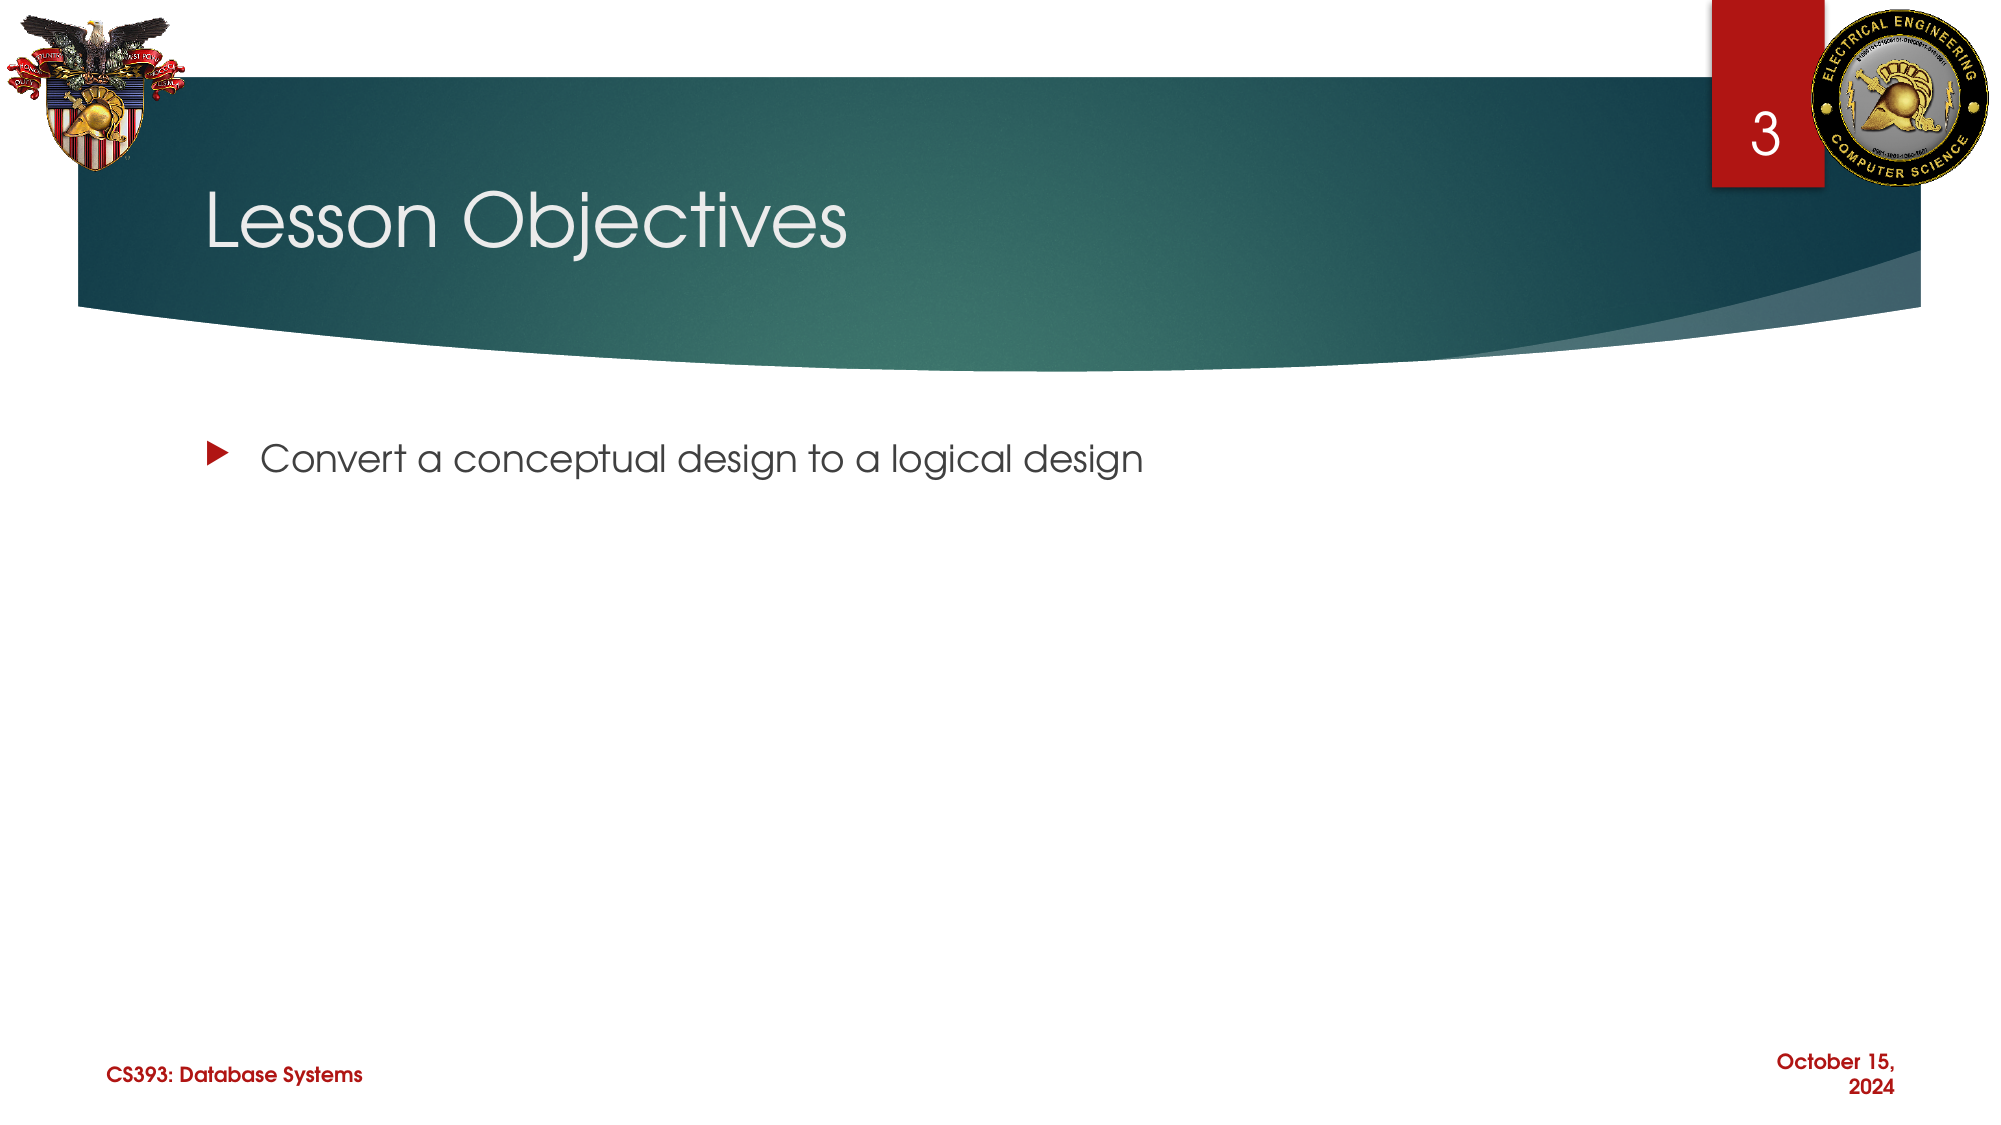

3
# Lesson Objectives
Convert a conceptual design to a logical design
CS393: Database Systems
October 15, 2024